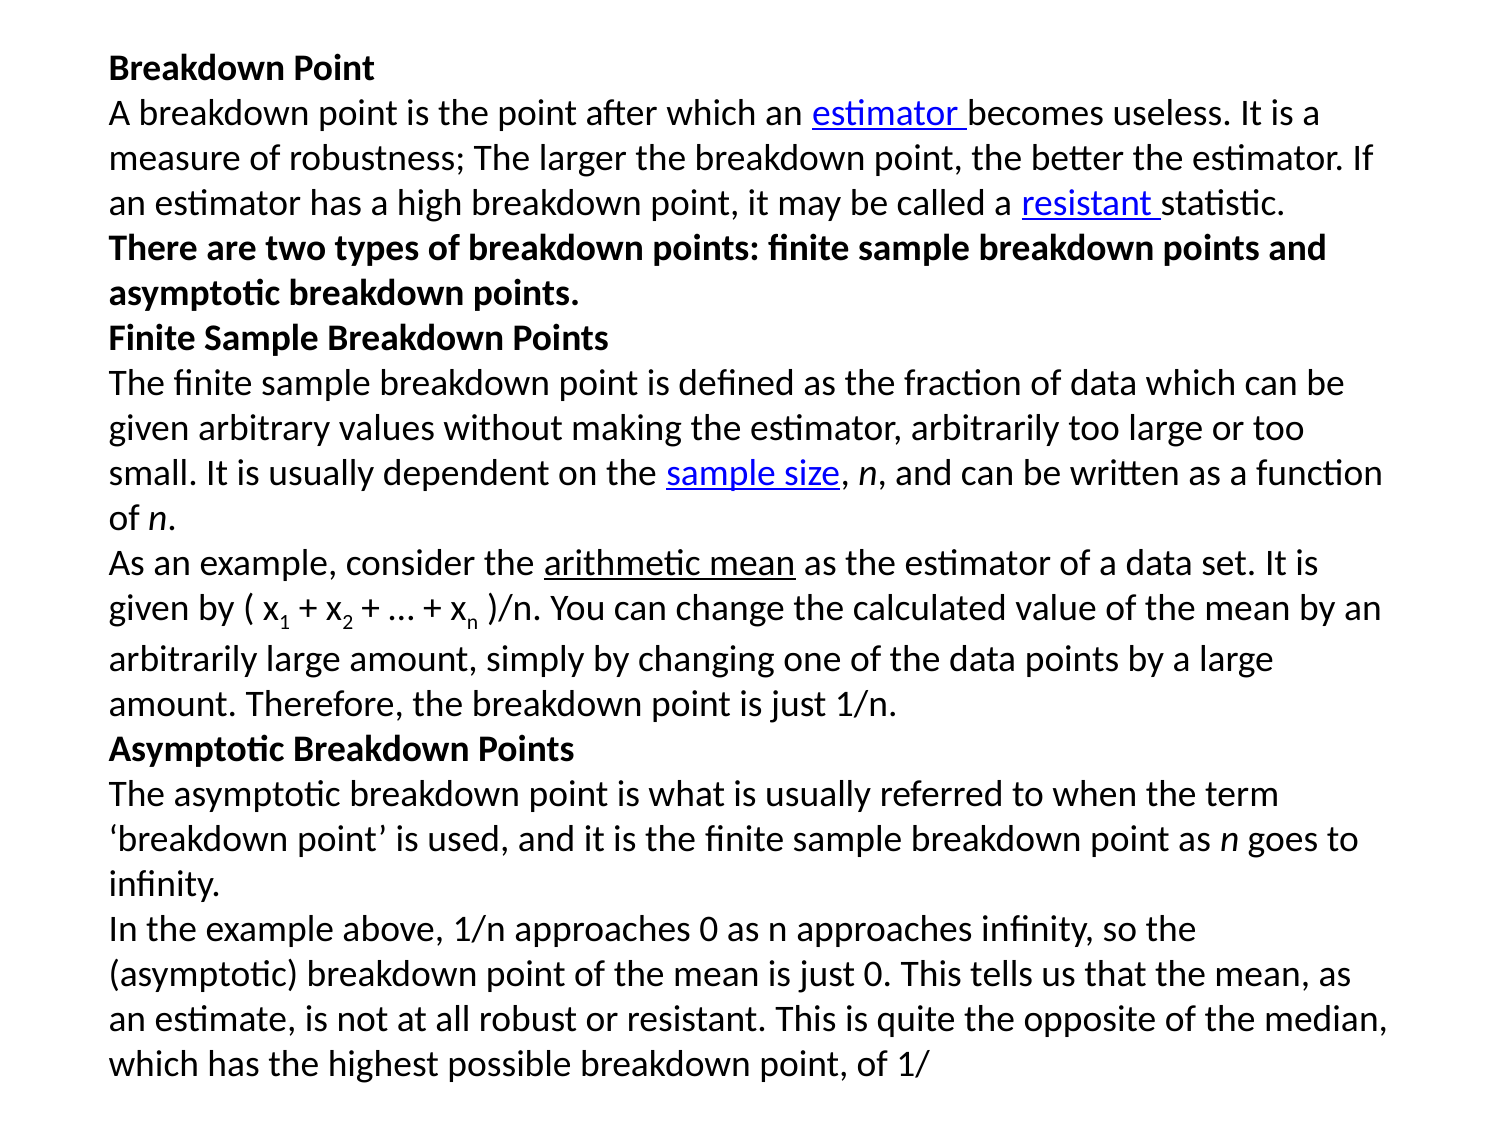

Breakdown Point
A breakdown point is the point after which an estimator becomes useless. It is a measure of robustness; The larger the breakdown point, the better the estimator. If an estimator has a high breakdown point, it may be called a resistant statistic.
There are two types of breakdown points: finite sample breakdown points and asymptotic breakdown points.
Finite Sample Breakdown Points
The finite sample breakdown point is defined as the fraction of data which can be given arbitrary values without making the estimator, arbitrarily too large or too small. It is usually dependent on the sample size, n, and can be written as a function of n.
As an example, consider the arithmetic mean as the estimator of a data set. It is given by ( x1 + x2 + … + xn )/n. You can change the calculated value of the mean by an arbitrarily large amount, simply by changing one of the data points by a large amount. Therefore, the breakdown point is just 1/n.
Asymptotic Breakdown Points
The asymptotic breakdown point is what is usually referred to when the term ‘breakdown point’ is used, and it is the finite sample breakdown point as n goes to infinity.
In the example above, 1/n approaches 0 as n approaches infinity, so the (asymptotic) breakdown point of the mean is just 0. This tells us that the mean, as an estimate, is not at all robust or resistant. This is quite the opposite of the median, which has the highest possible breakdown point, of 1/